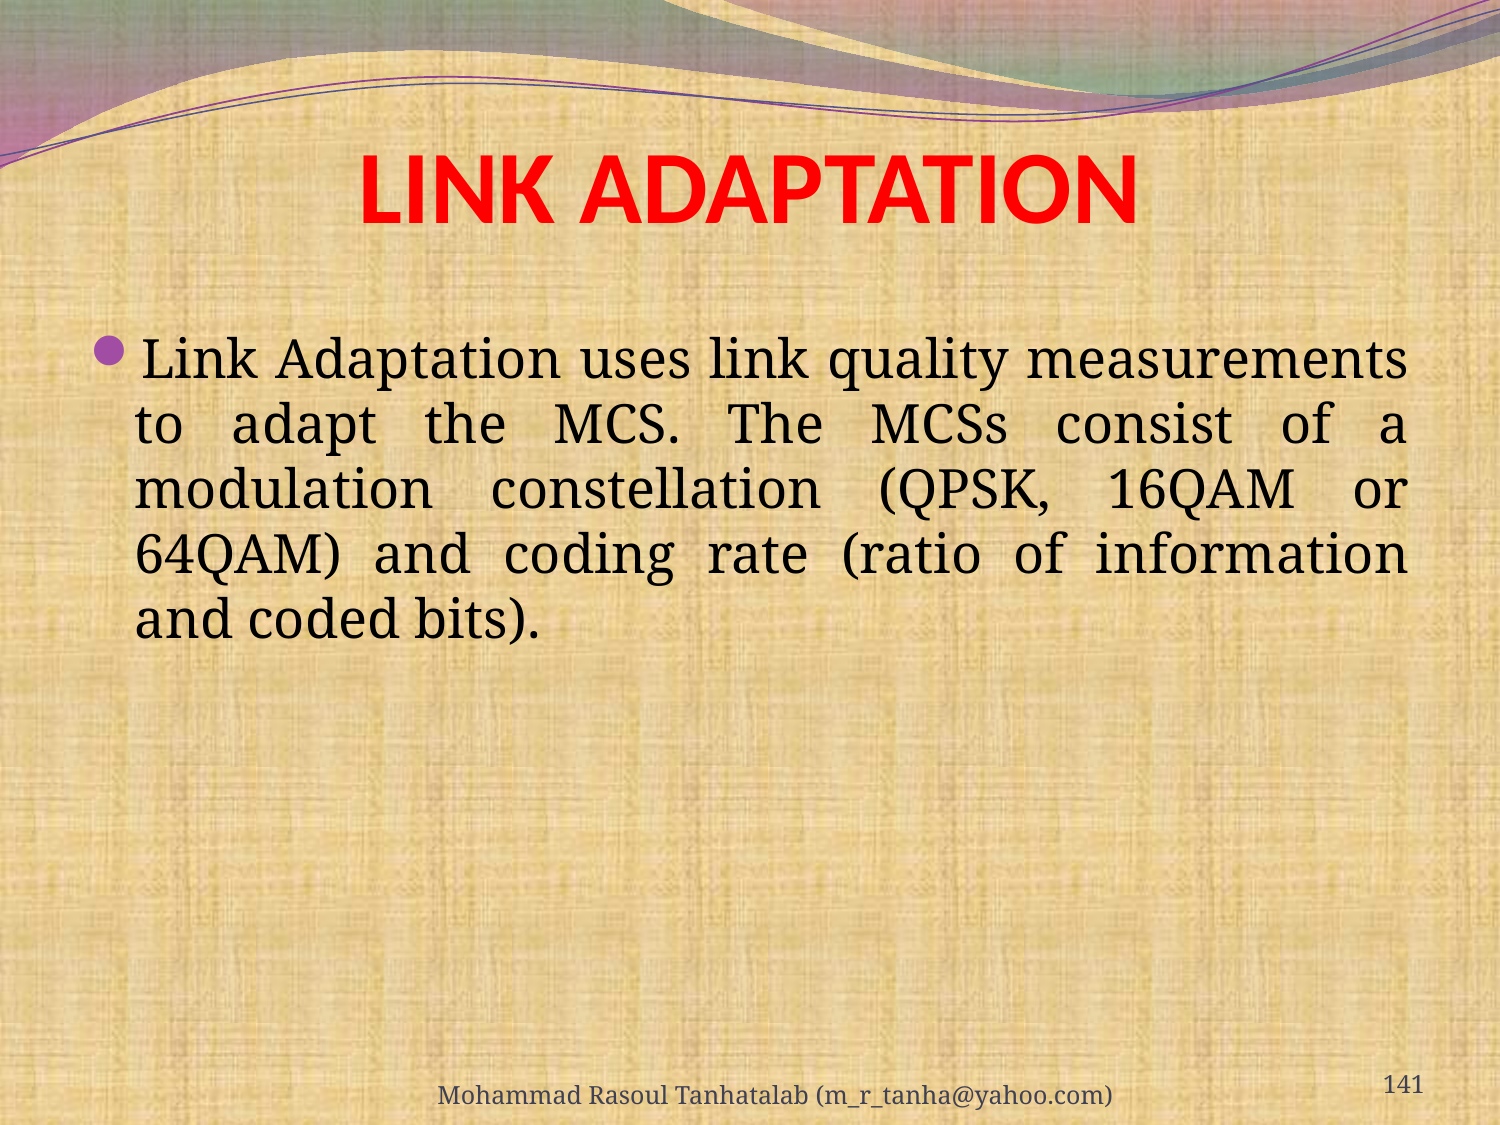

# LINK ADAPTATION
Link Adaptation uses link quality measurements to adapt the MCS. The MCSs consist of a modulation constellation (QPSK, 16QAM or 64QAM) and coding rate (ratio of information and coded bits).

141
Mohammad Rasoul Tanhatalab (m_r_tanha@yahoo.com)